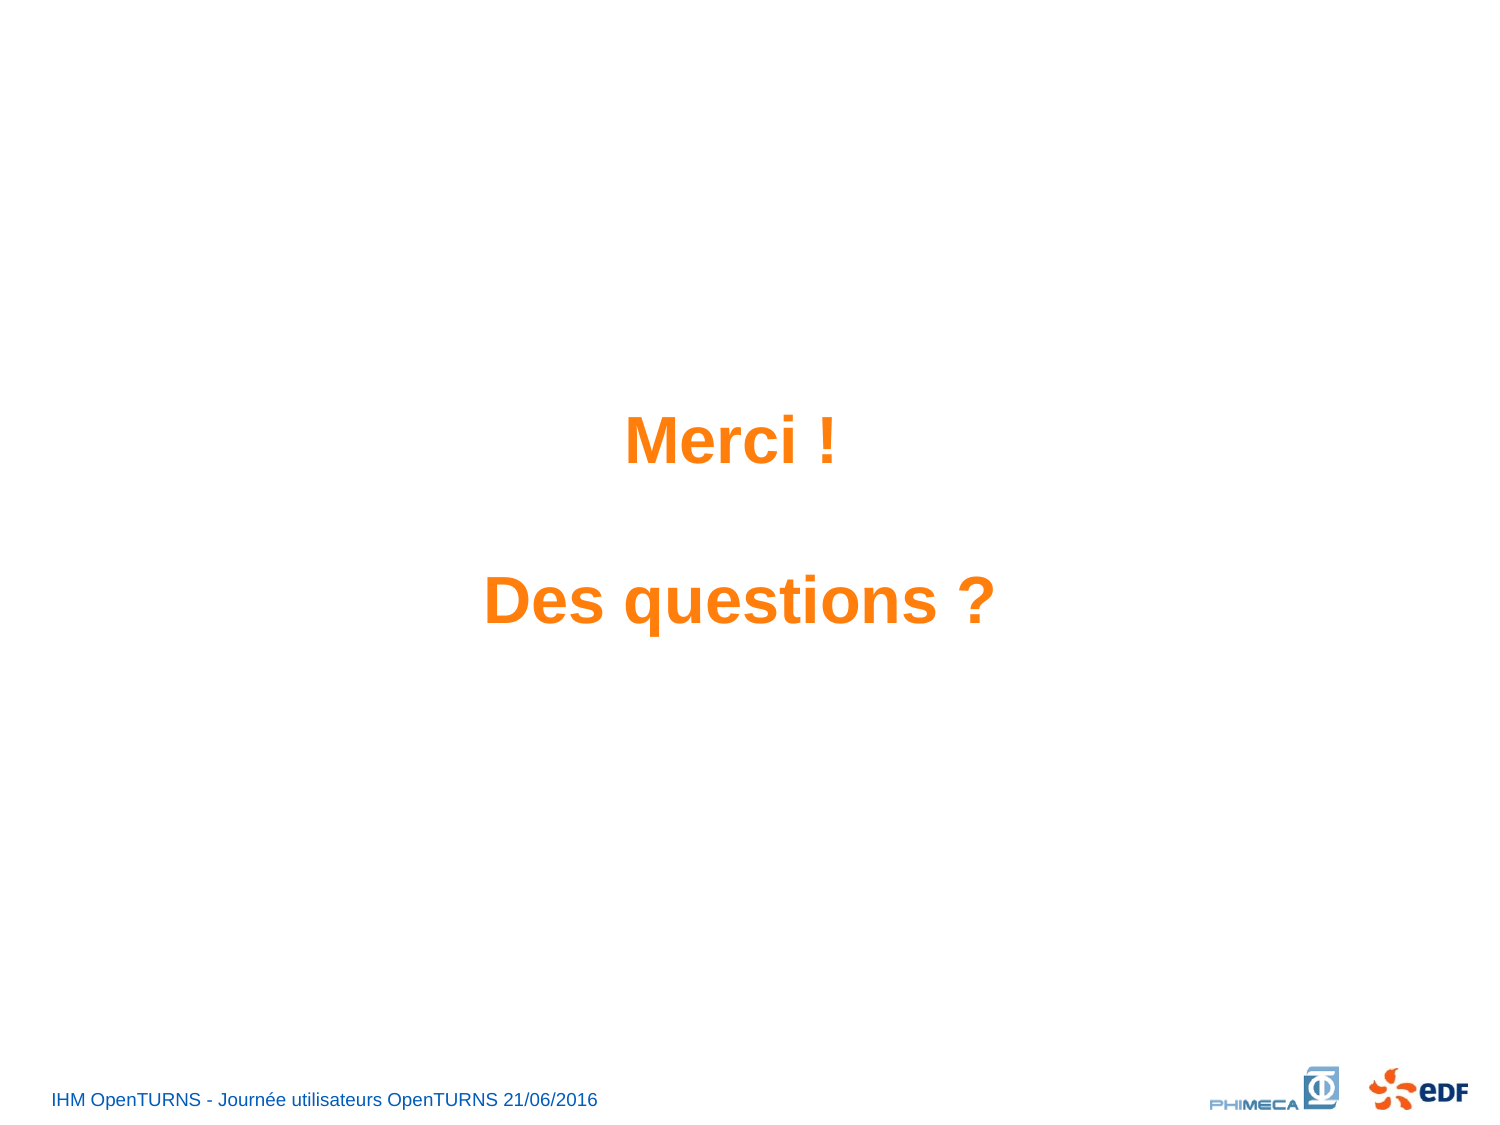

Merci !

Des questions ?
IHM OpenTURNS - Journée utilisateurs OpenTURNS 21/06/2016